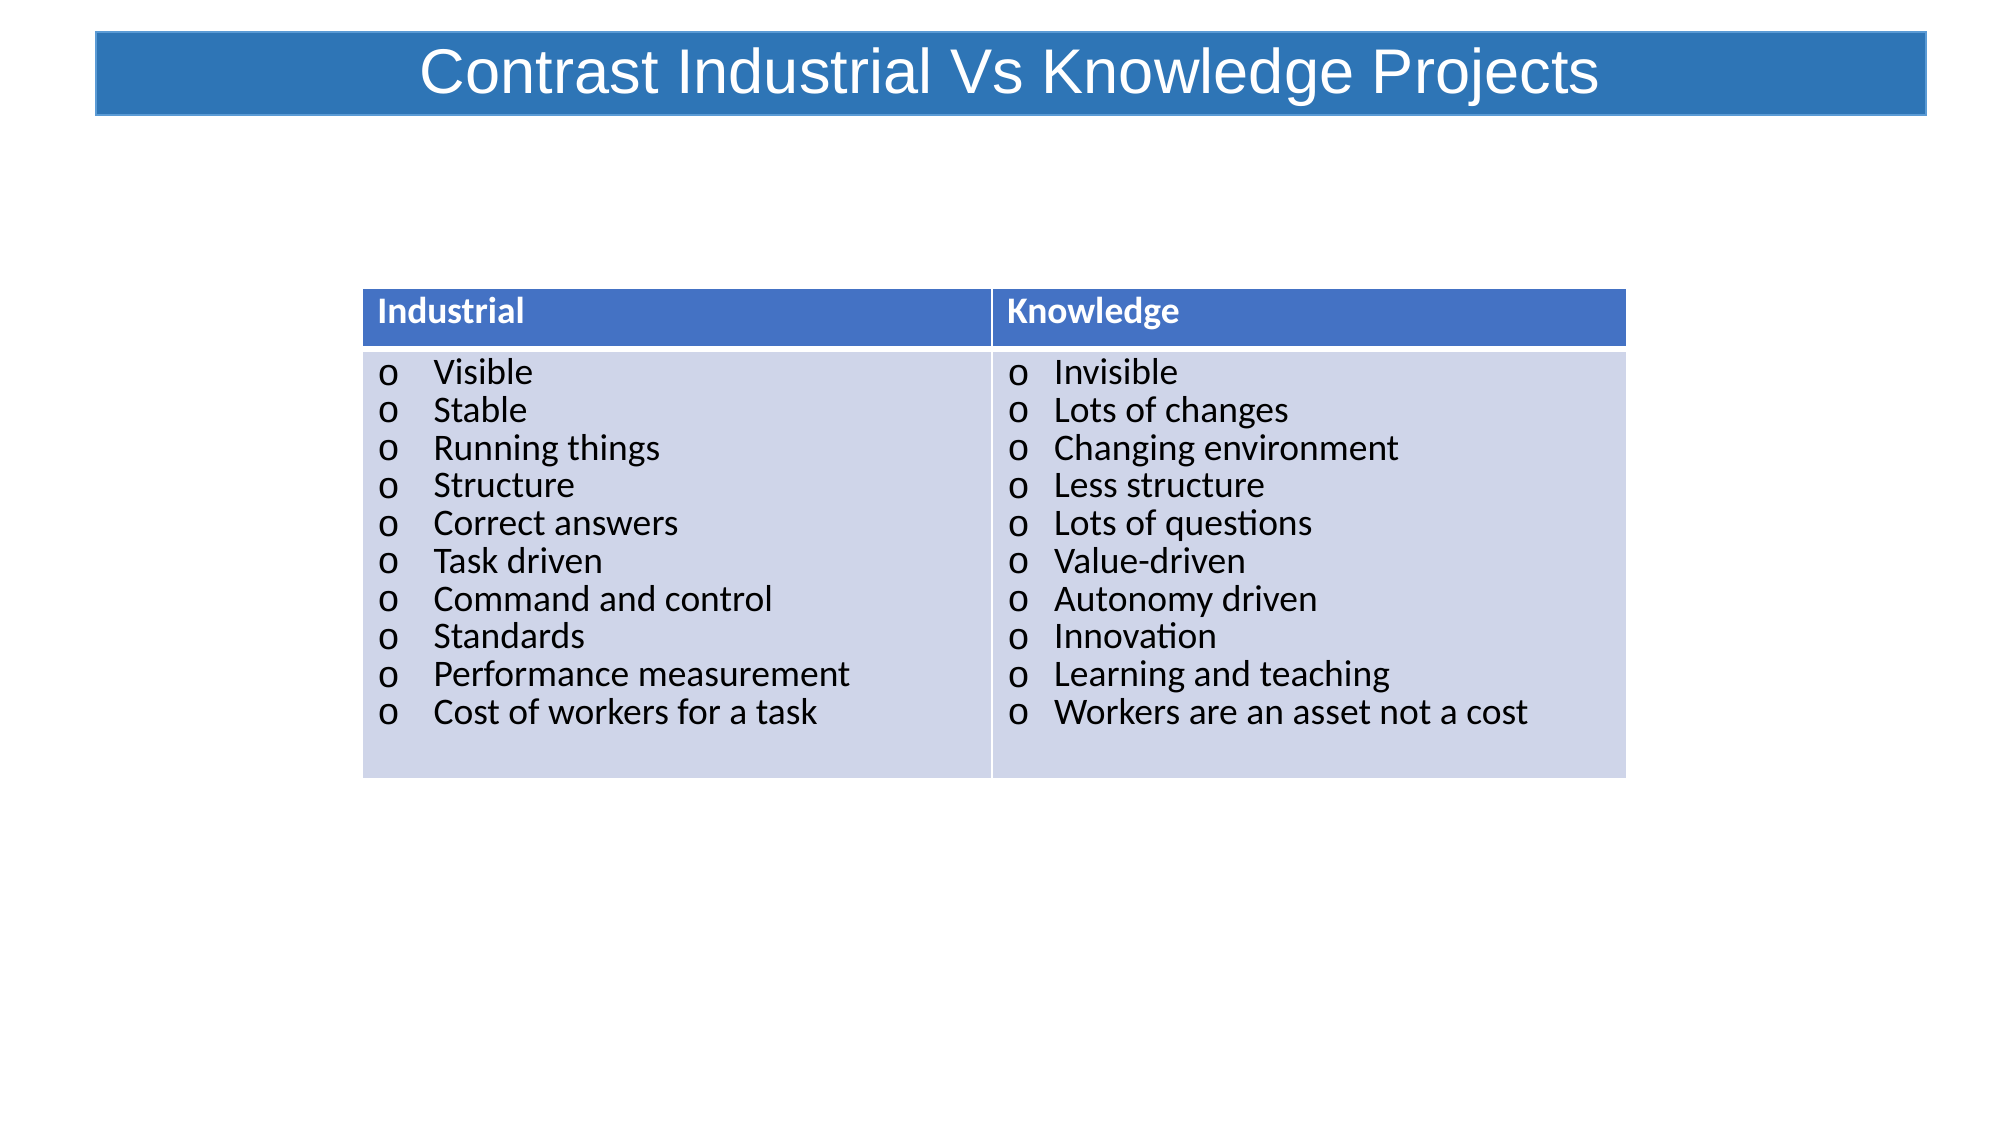

# Contrast Industrial Vs Knowledge Projects

| Industrial | Knowledge |
| --- | --- |
| Visible Stable Running things Structure Correct answers Task driven Command and control Standards Performance measurement Cost of workers for a task | Invisible Lots of changes Changing environment Less structure Lots of questions Value-driven Autonomy driven Innovation Learning and teaching Workers are an asset not a cost |